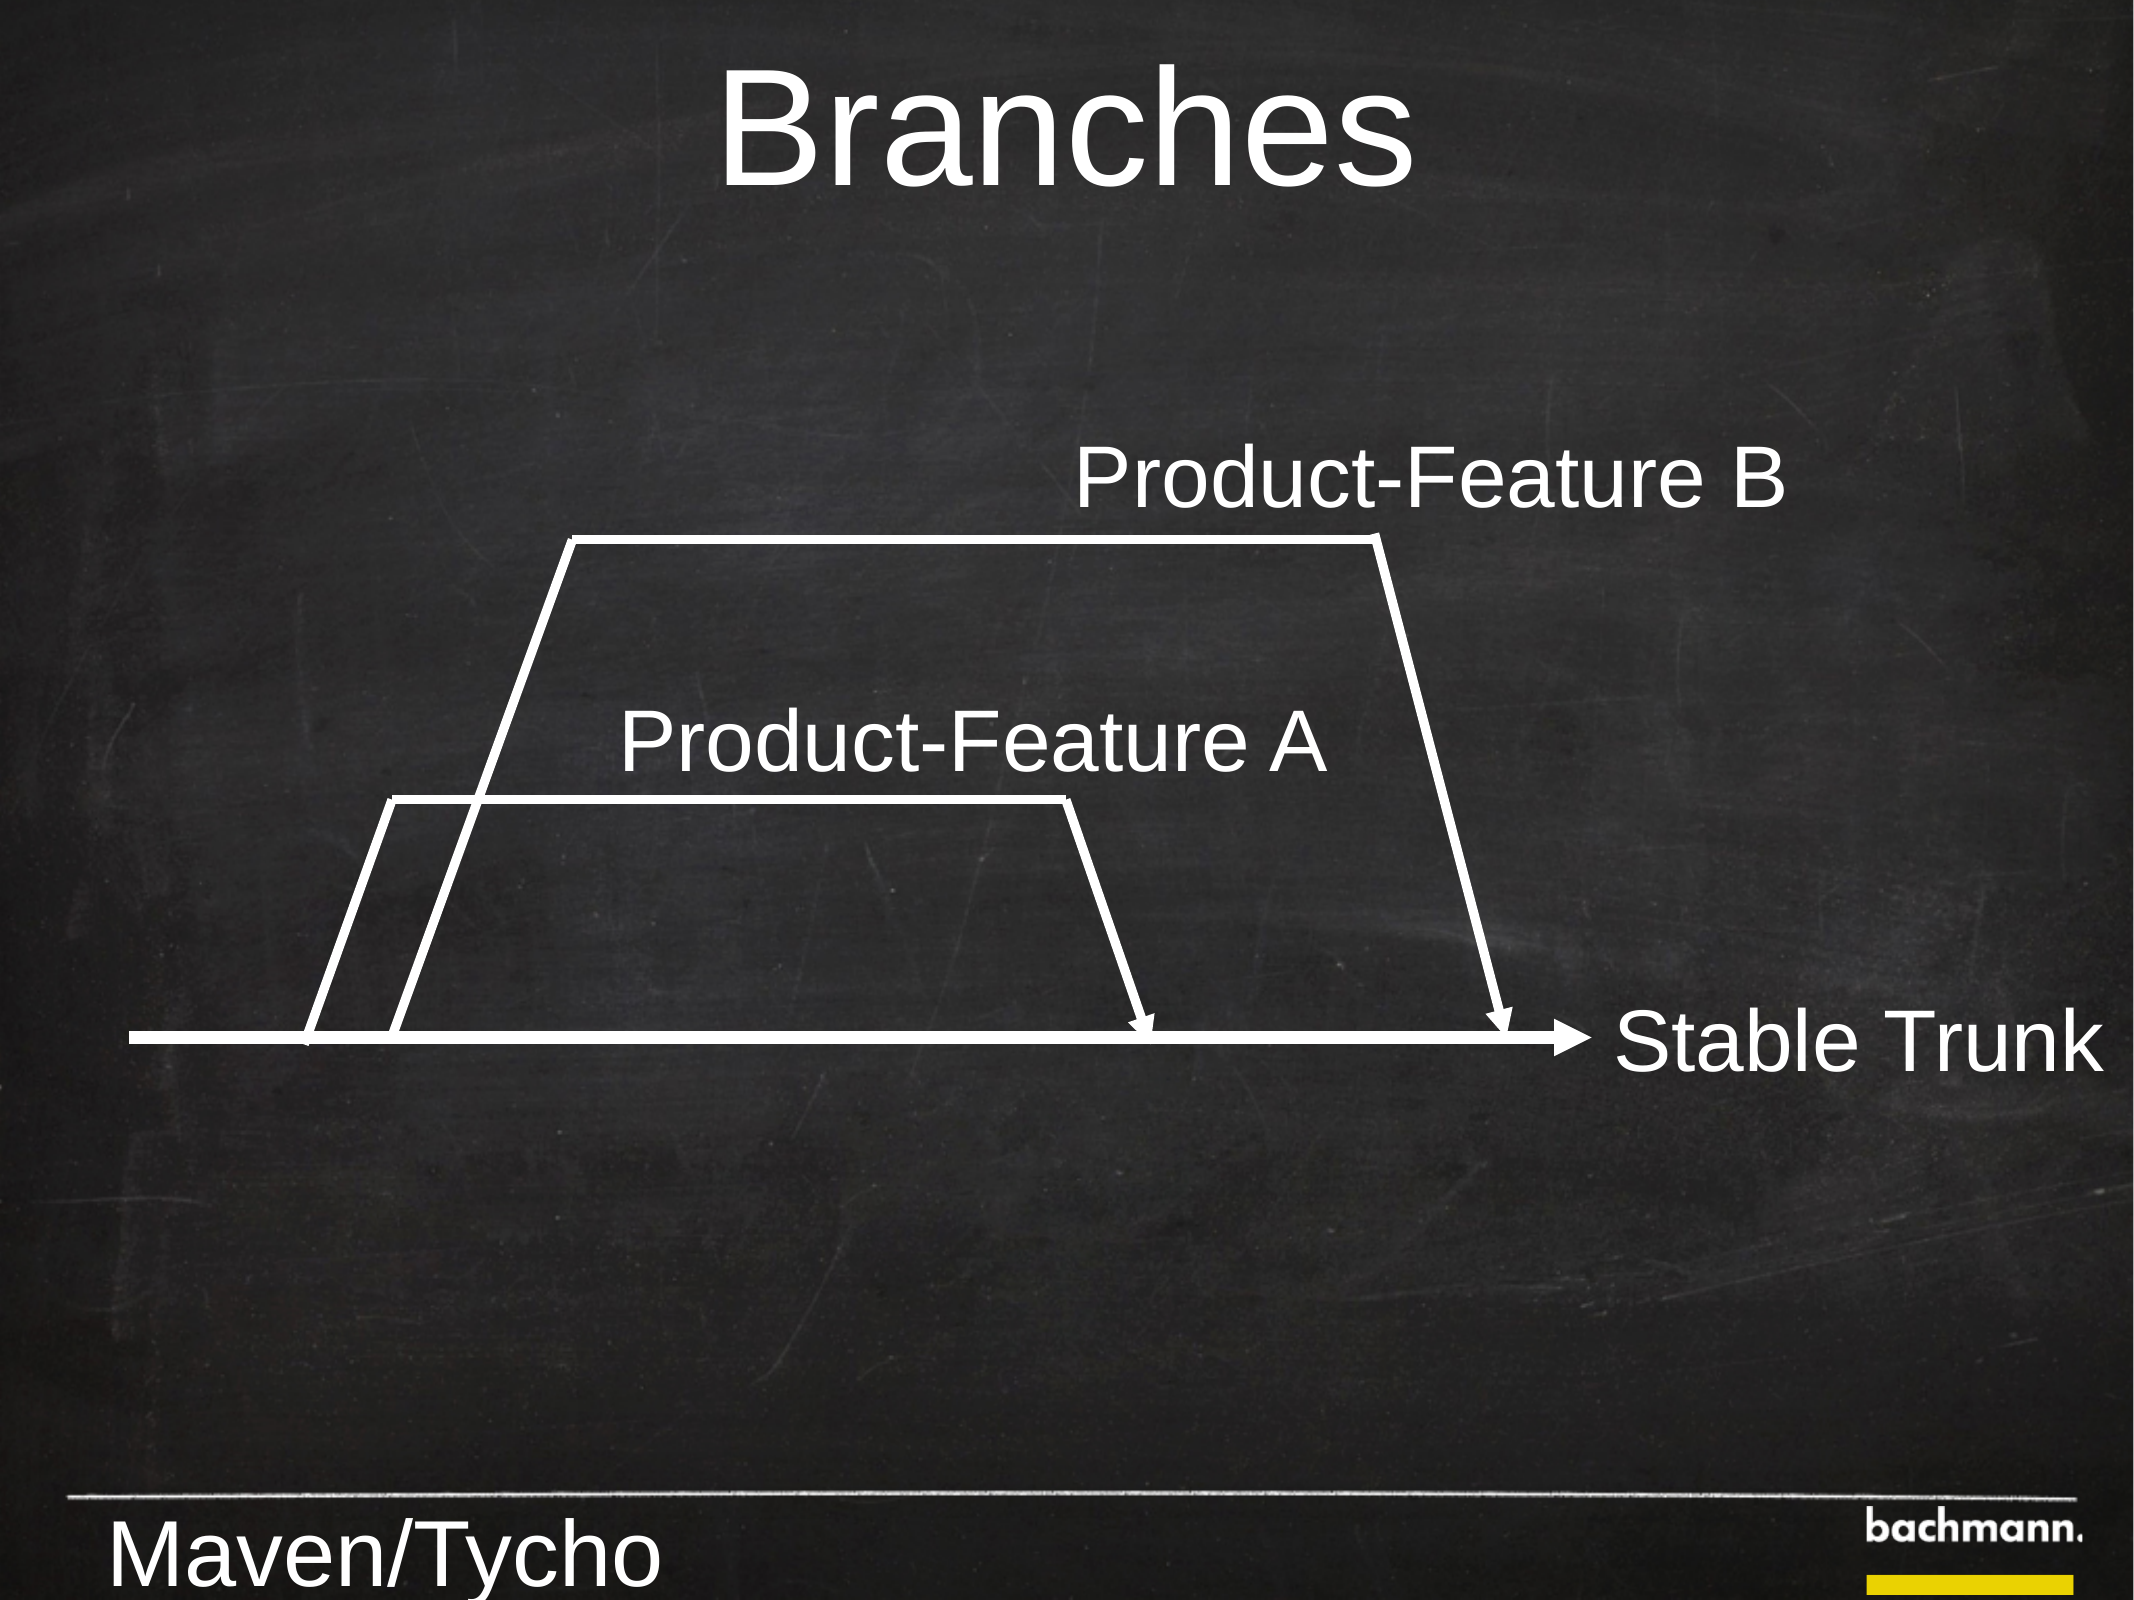

Branches
Product-Feature B
Product-Feature A
Stable Trunk